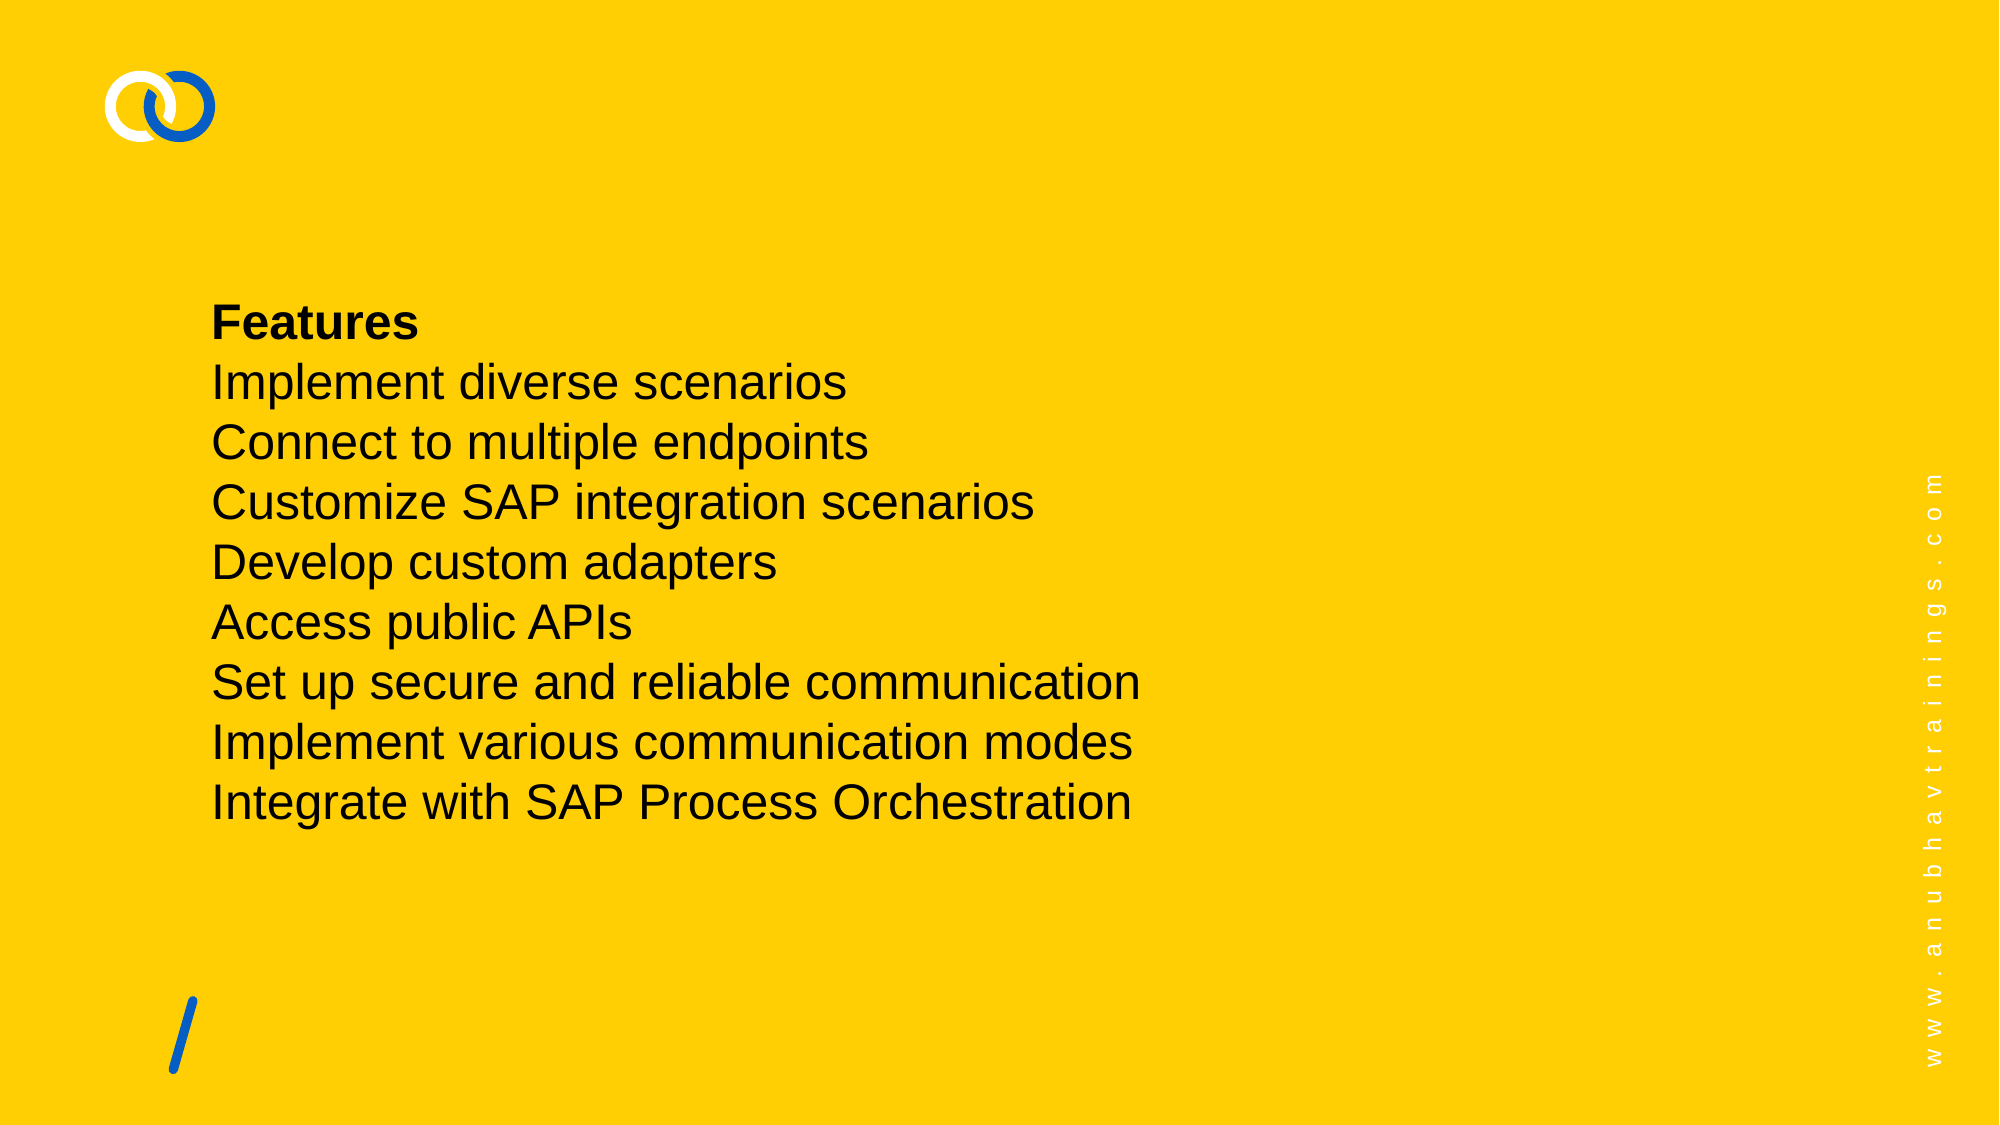

#
Features
Implement diverse scenarios
Connect to multiple endpoints
Customize SAP integration scenarios
Develop custom adapters
Access public APIs
Set up secure and reliable communication
Implement various communication modes
Integrate with SAP Process Orchestration
www.anubhavtrainings.com